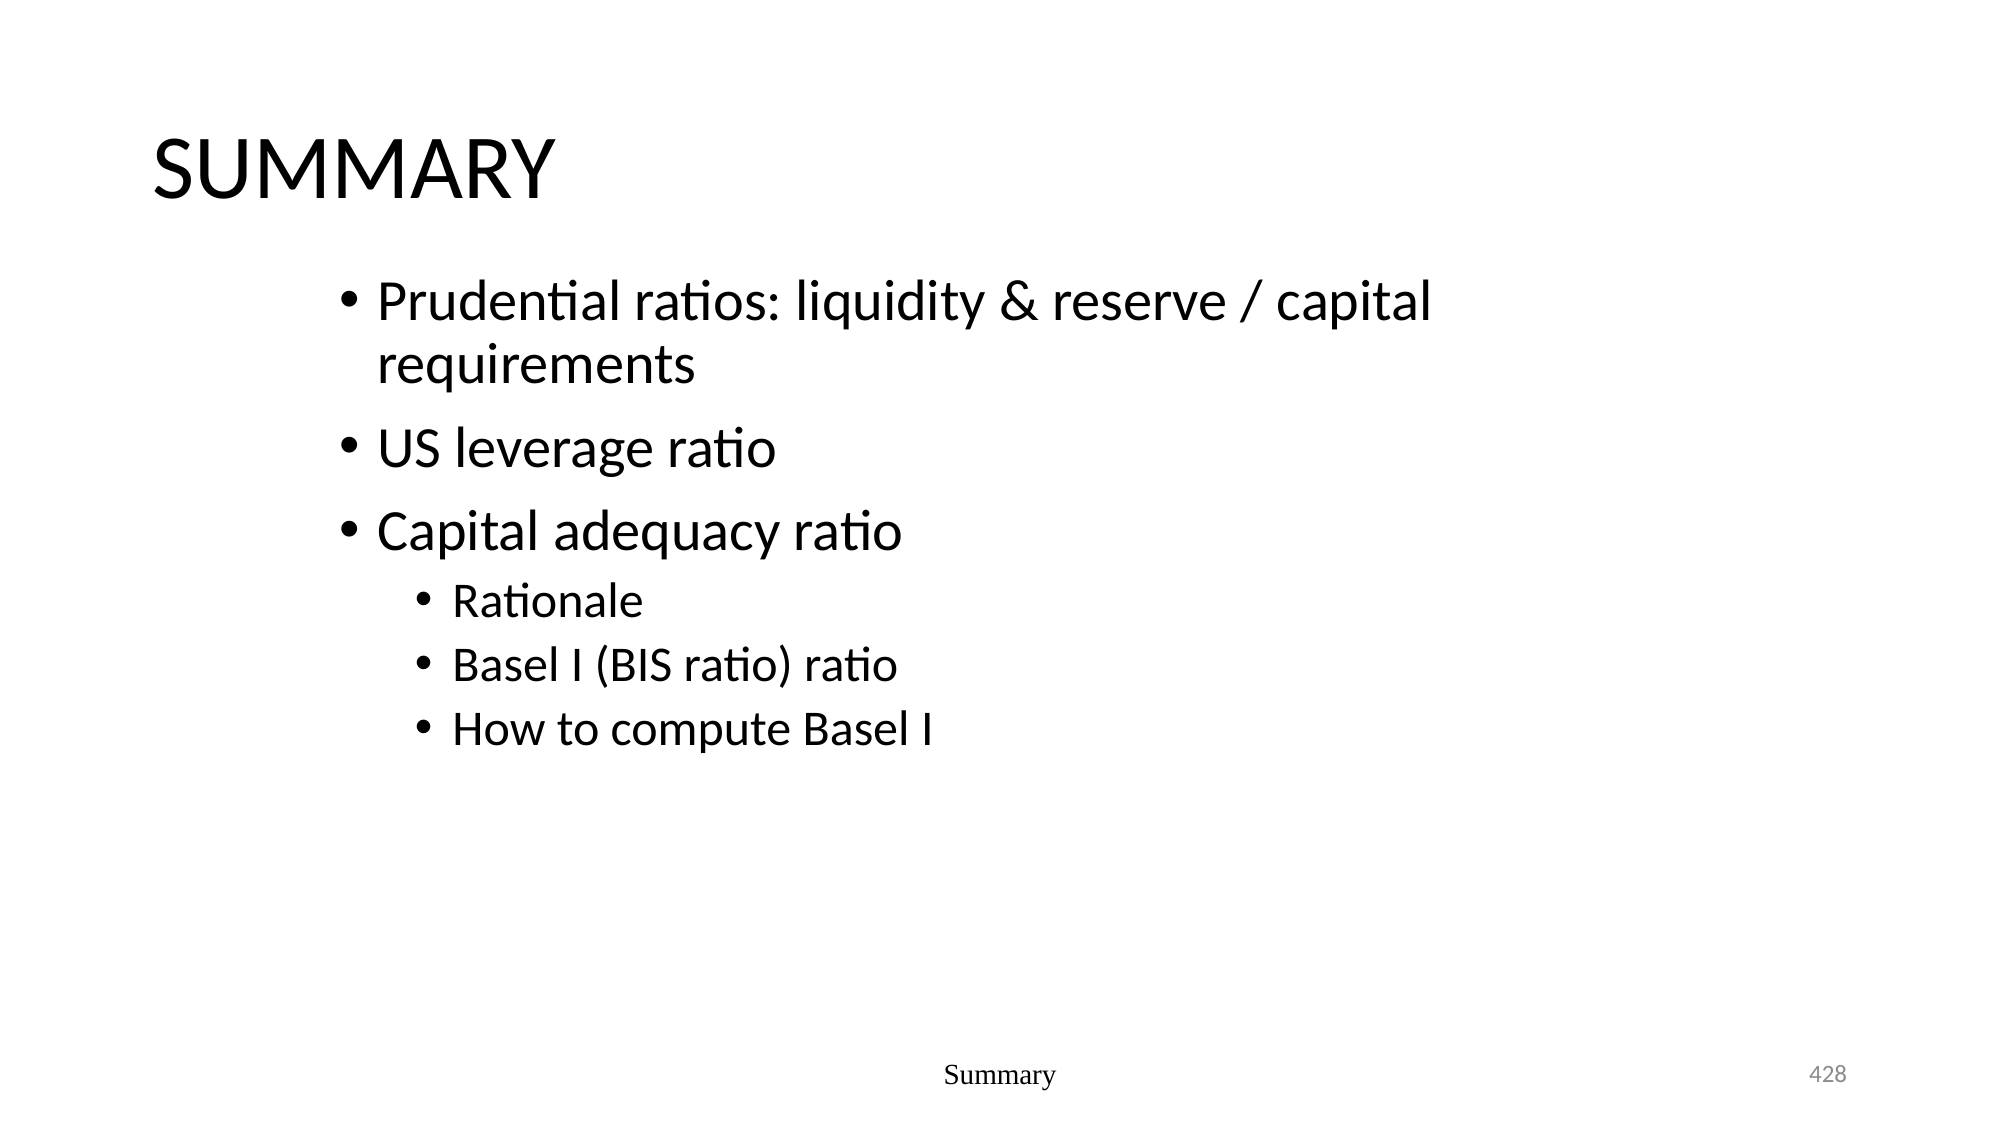

# SUMMARY
Prudential ratios: liquidity & reserve / capital requirements
US leverage ratio
Capital adequacy ratio
Rationale
Basel I (BIS ratio) ratio
How to compute Basel I

428
Summary